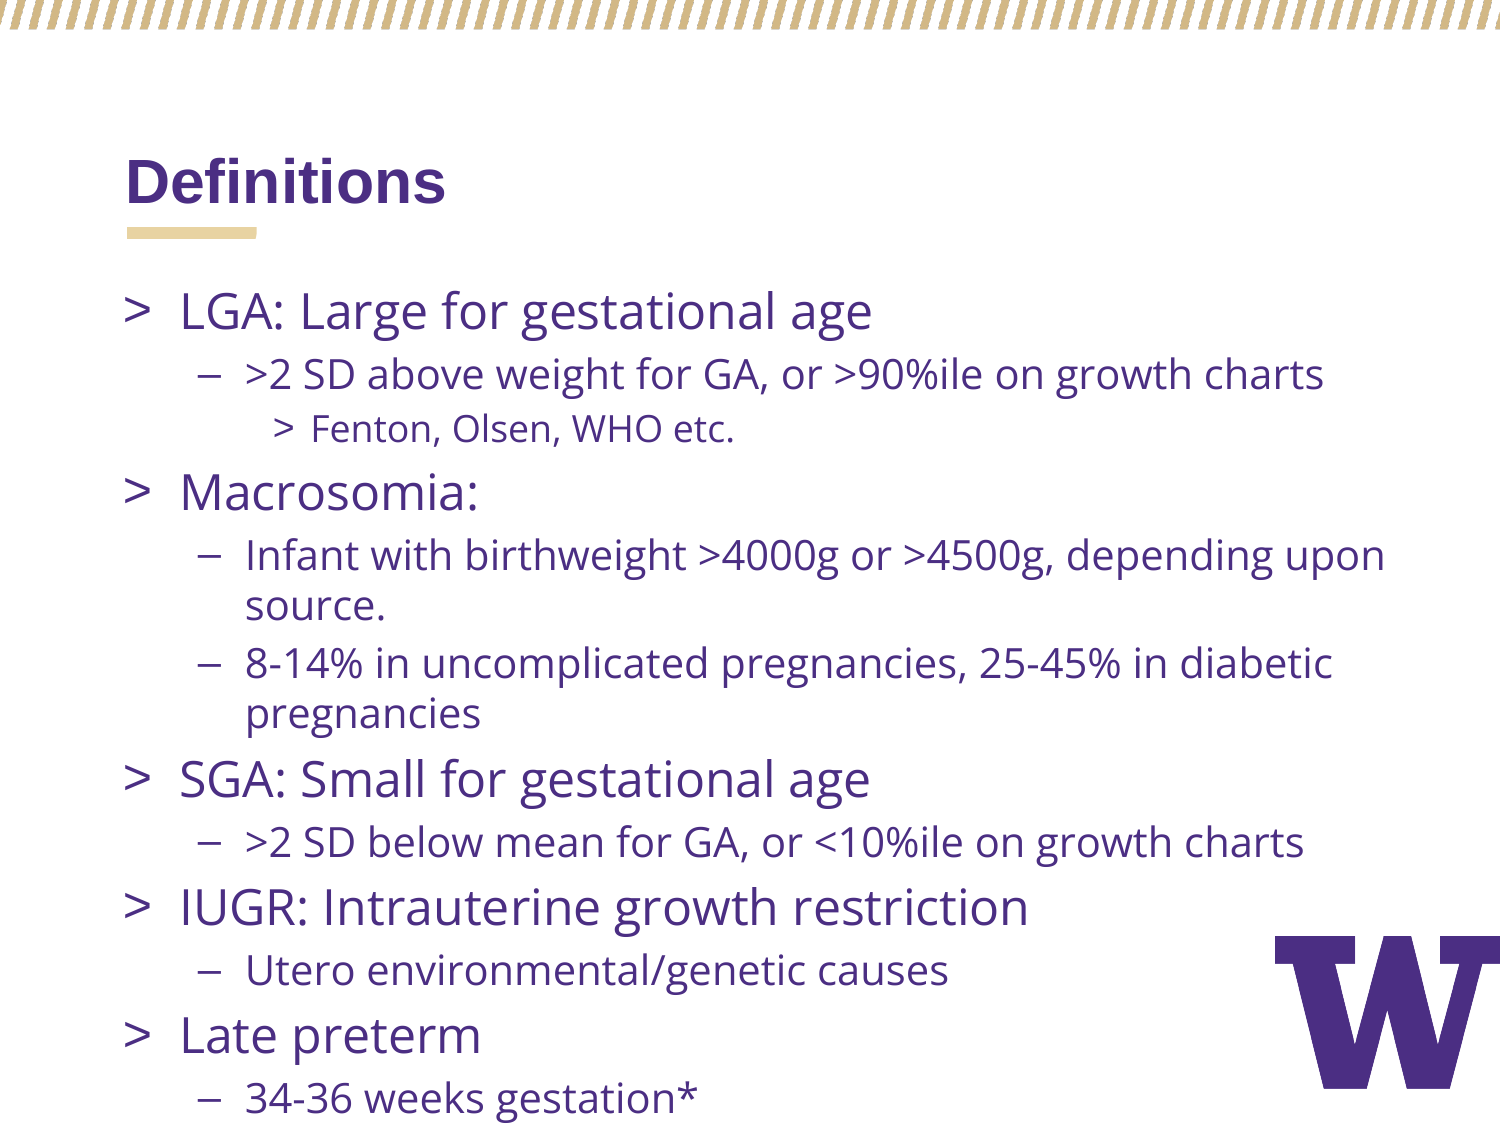

# Definitions
LGA: Large for gestational age
>2 SD above weight for GA, or >90%ile on growth charts
Fenton, Olsen, WHO etc.
Macrosomia:
Infant with birthweight >4000g or >4500g, depending upon source.
8-14% in uncomplicated pregnancies, 25-45% in diabetic pregnancies
SGA: Small for gestational age
>2 SD below mean for GA, or <10%ile on growth charts
IUGR: Intrauterine growth restriction
Utero environmental/genetic causes
Late preterm
34-36 weeks gestation*